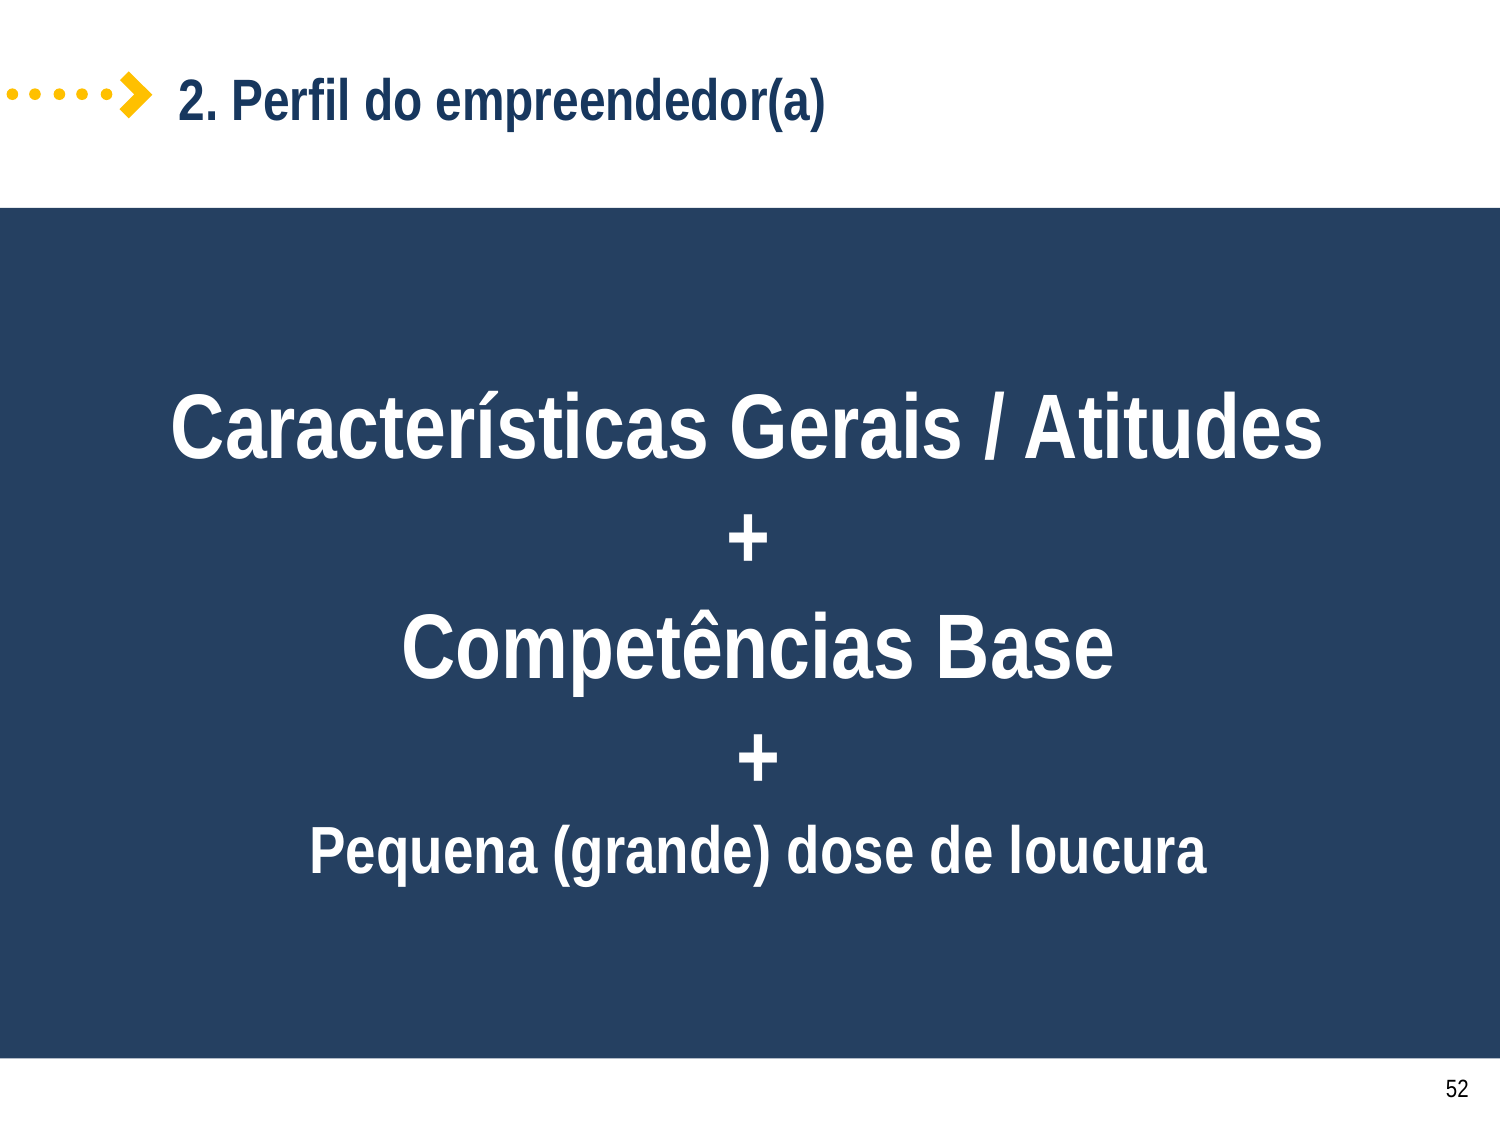

2. Perfil do empreendedor(a)

Características Gerais / Atitudes
+
Competências Base
+
Pequena (grande) dose de loucura
52